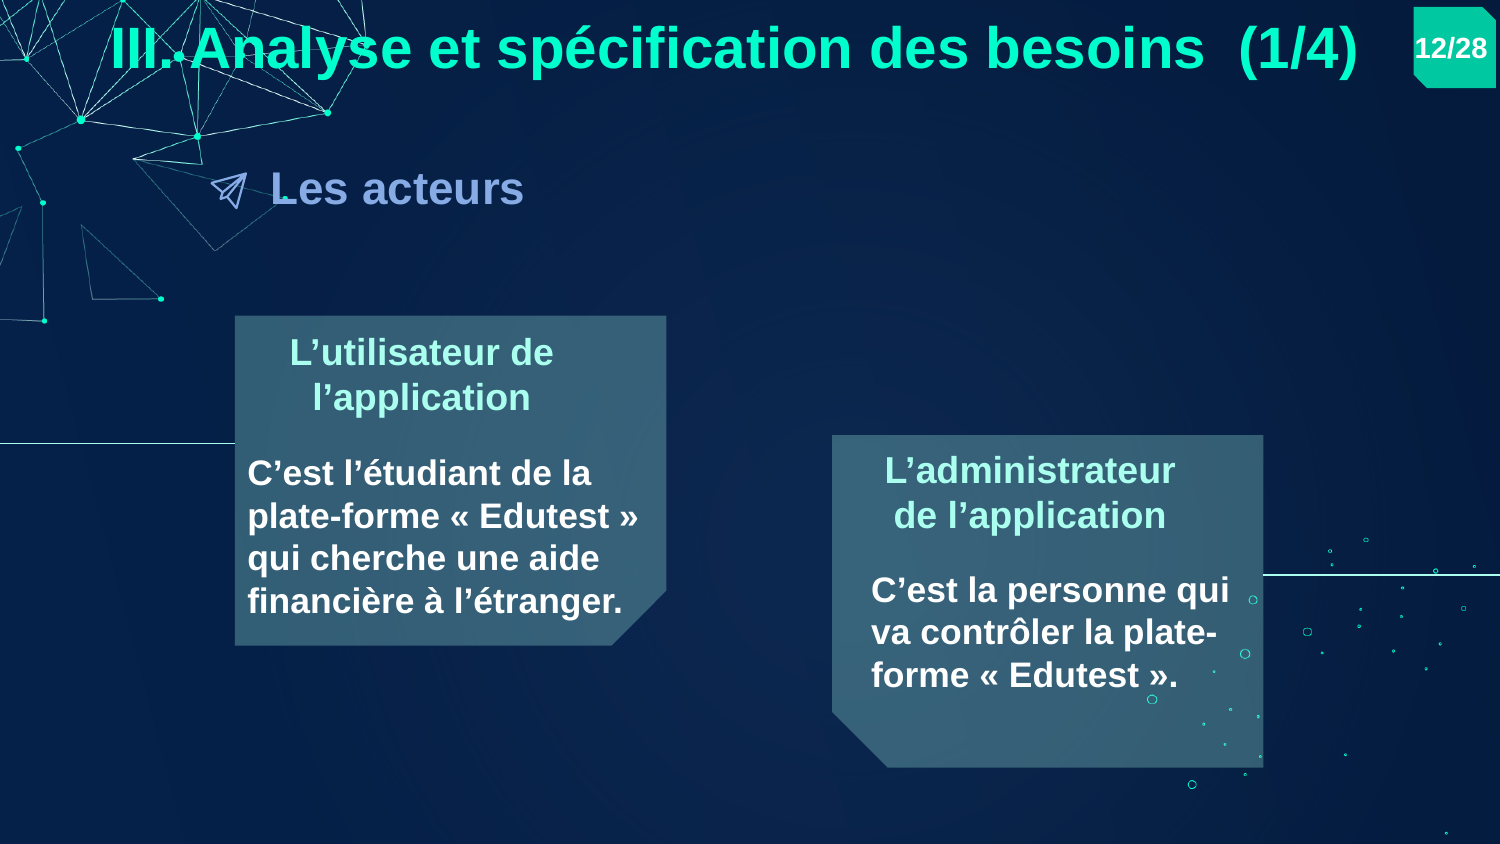

12/28
# III. Analyse et spécification des besoins  (1/4)

Les acteurs

L’utilisateur de l’application

C’est l’étudiant de la plate-forme « Edutest » qui cherche une aide financière à l’étranger.
L’administrateur de l’application
C’est la personne qui va contrôler la plate-forme « Edutest ».